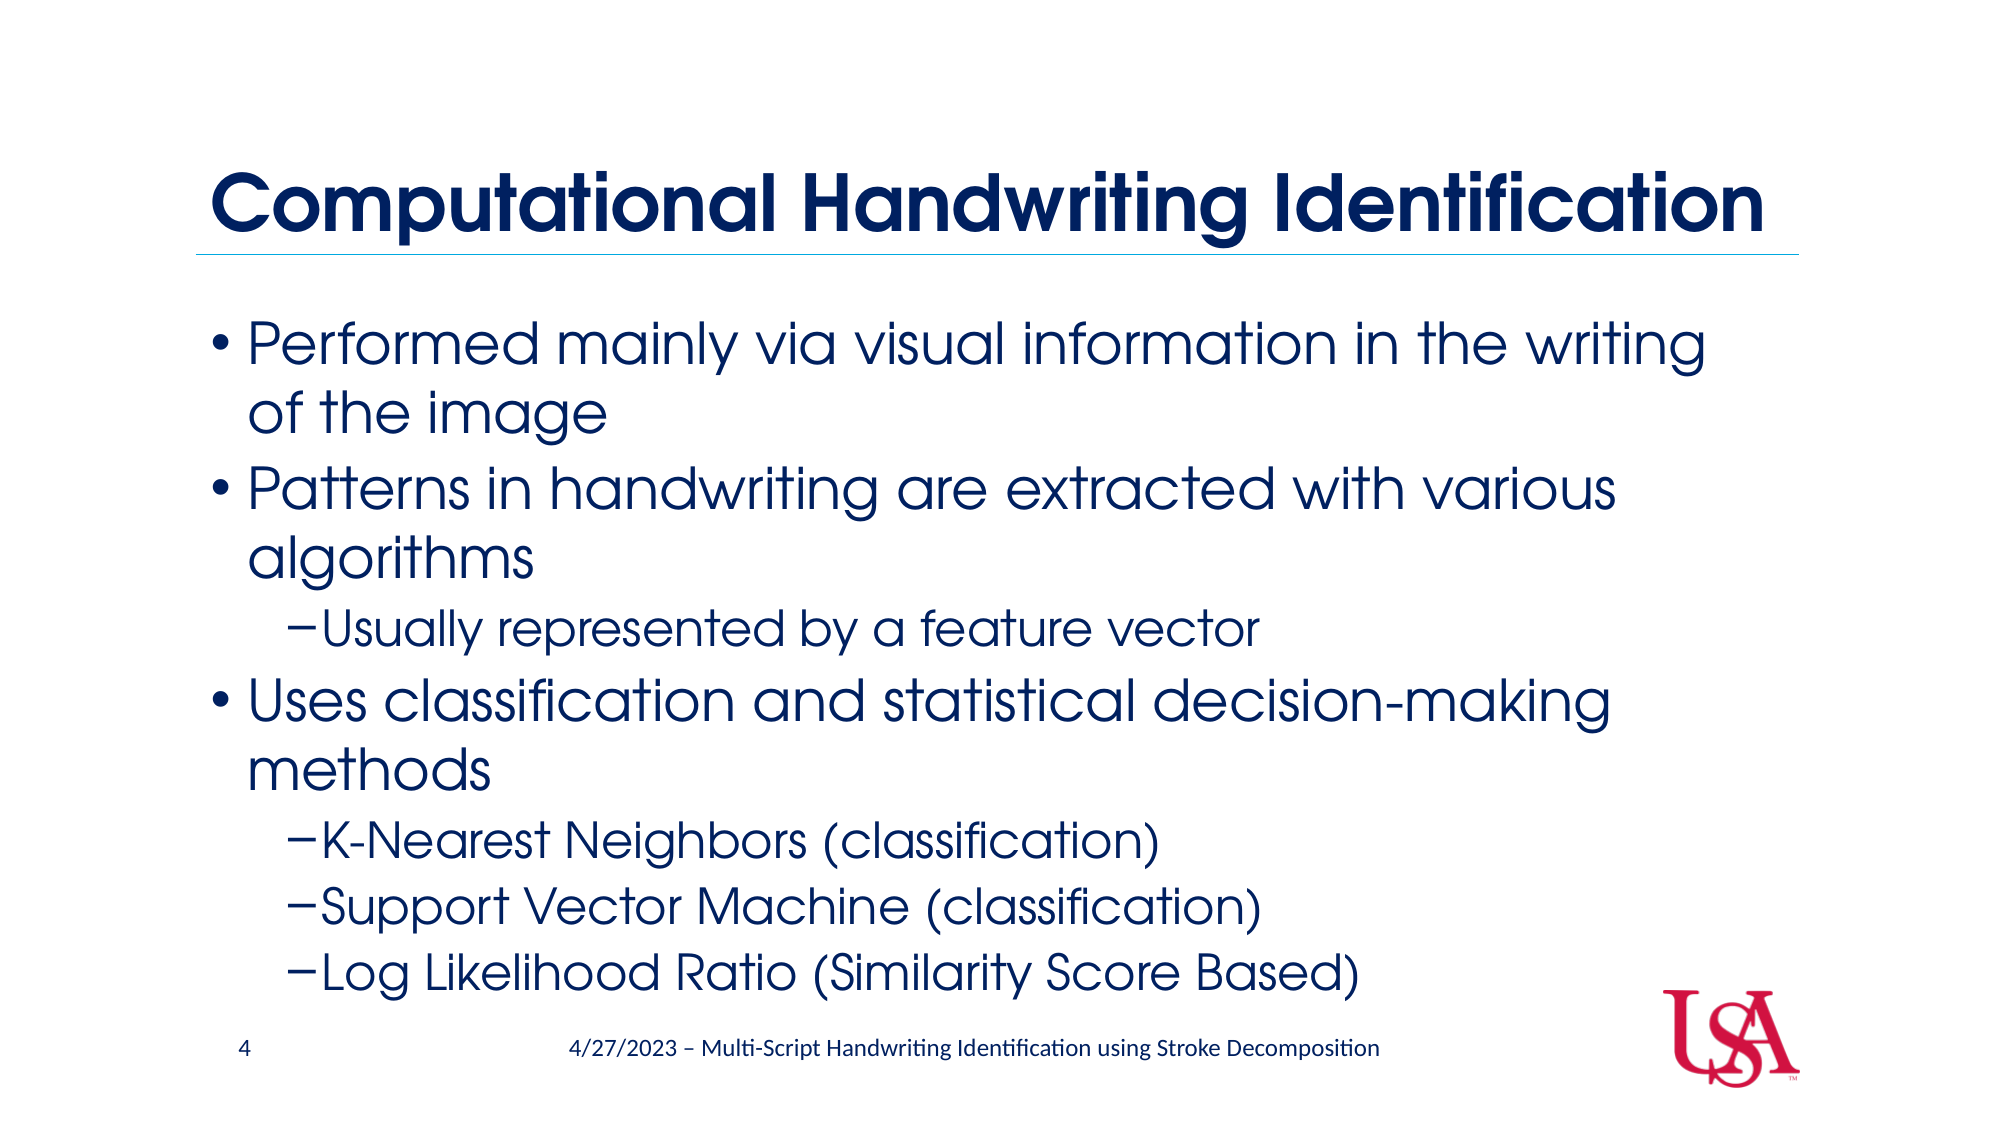

# Computational Handwriting Identification
Performed mainly via visual information in the writing of the image
Patterns in handwriting are extracted with various algorithms
Usually represented by a feature vector
Uses classification and statistical decision-making methods
K-Nearest Neighbors (classification)
Support Vector Machine (classification)
Log Likelihood Ratio (Similarity Score Based)

4
4/27/2023 – Multi-Script Handwriting Identification using Stroke Decomposition